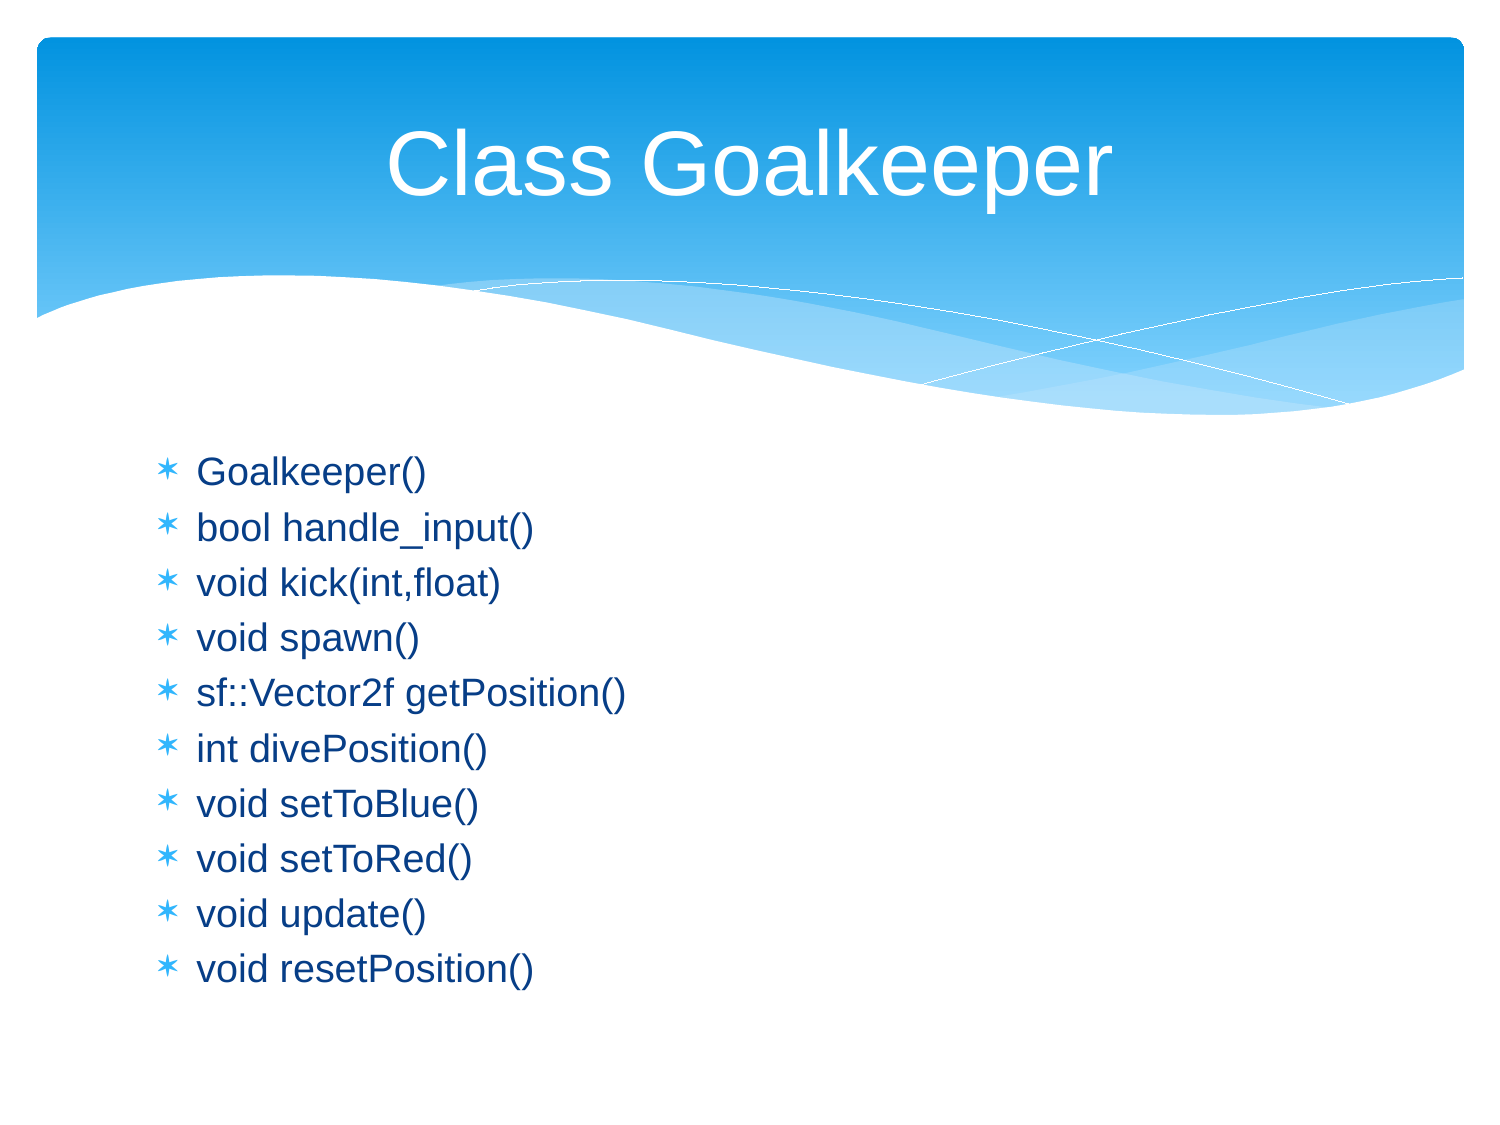

# Class Goalkeeper
Goalkeeper()
bool handle_input()
void kick(int,float)
void spawn()
sf::Vector2f getPosition()
int divePosition()
void setToBlue()
void setToRed()
void update()
void resetPosition()